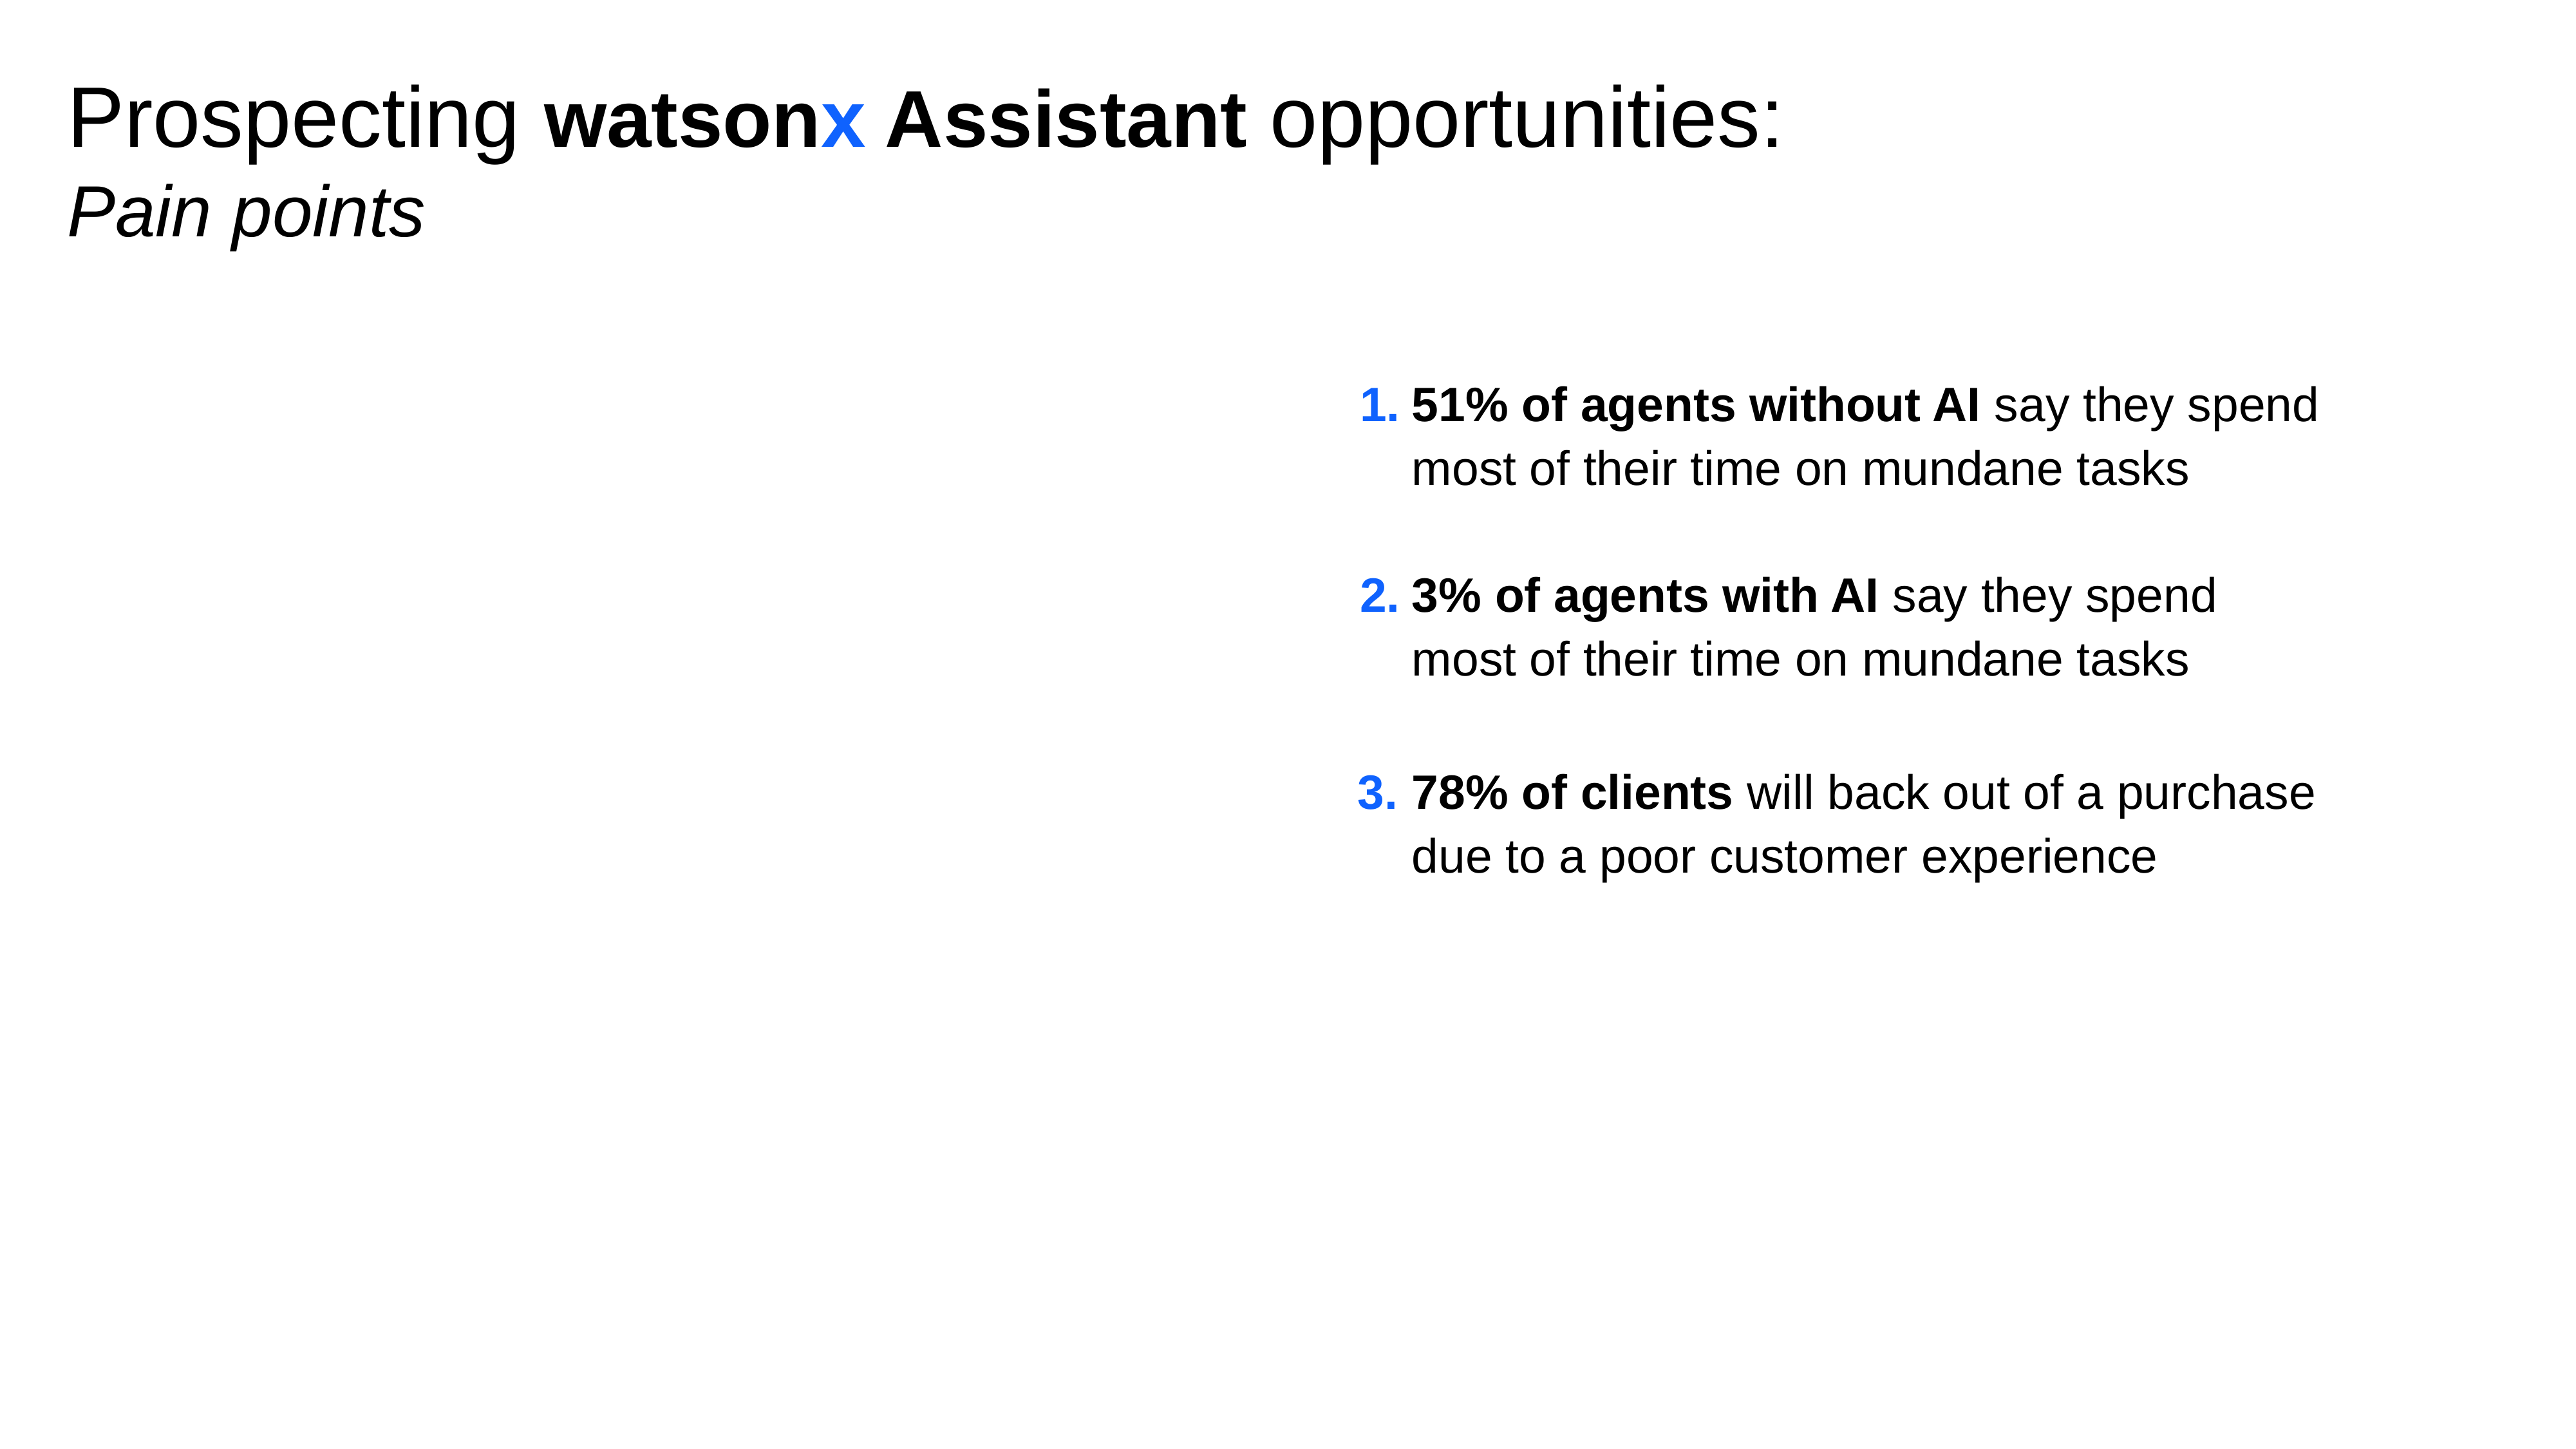

# Prospecting watsonx Assistant opportunities: Pain points
51% of agents without AI say they spend
most of their time on mundane tasks
3% of agents with AI say they spend
most of their time on mundane tasks
78% of clients will back out of a purchase
due to a poor customer experience